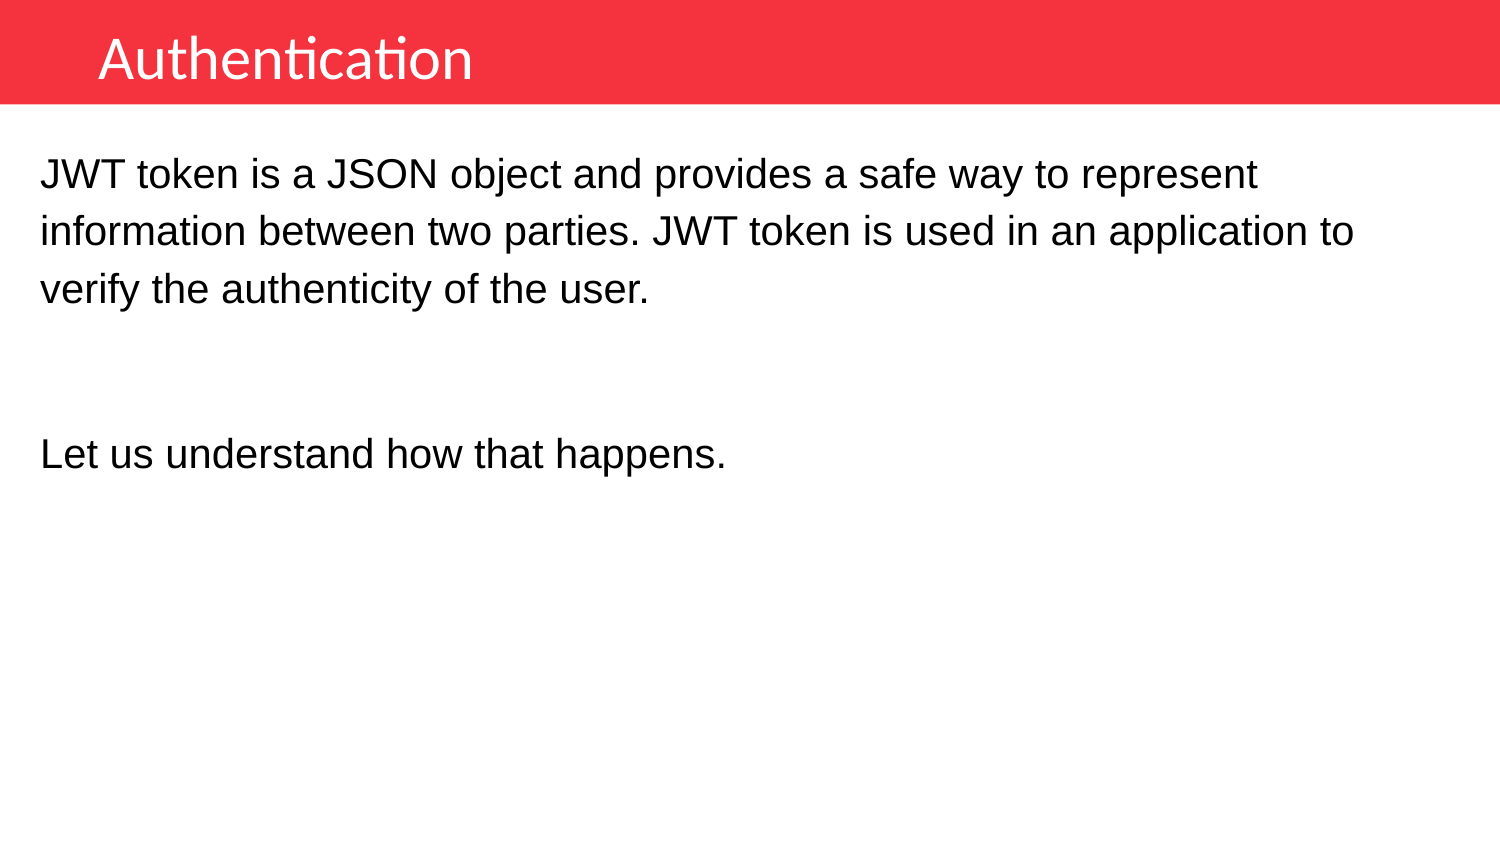

Authentication

JWT token is a JSON object and provides a safe way to represent information between two parties. JWT token is used in an application to verify the authenticity of the user.

Let us understand how that happens.